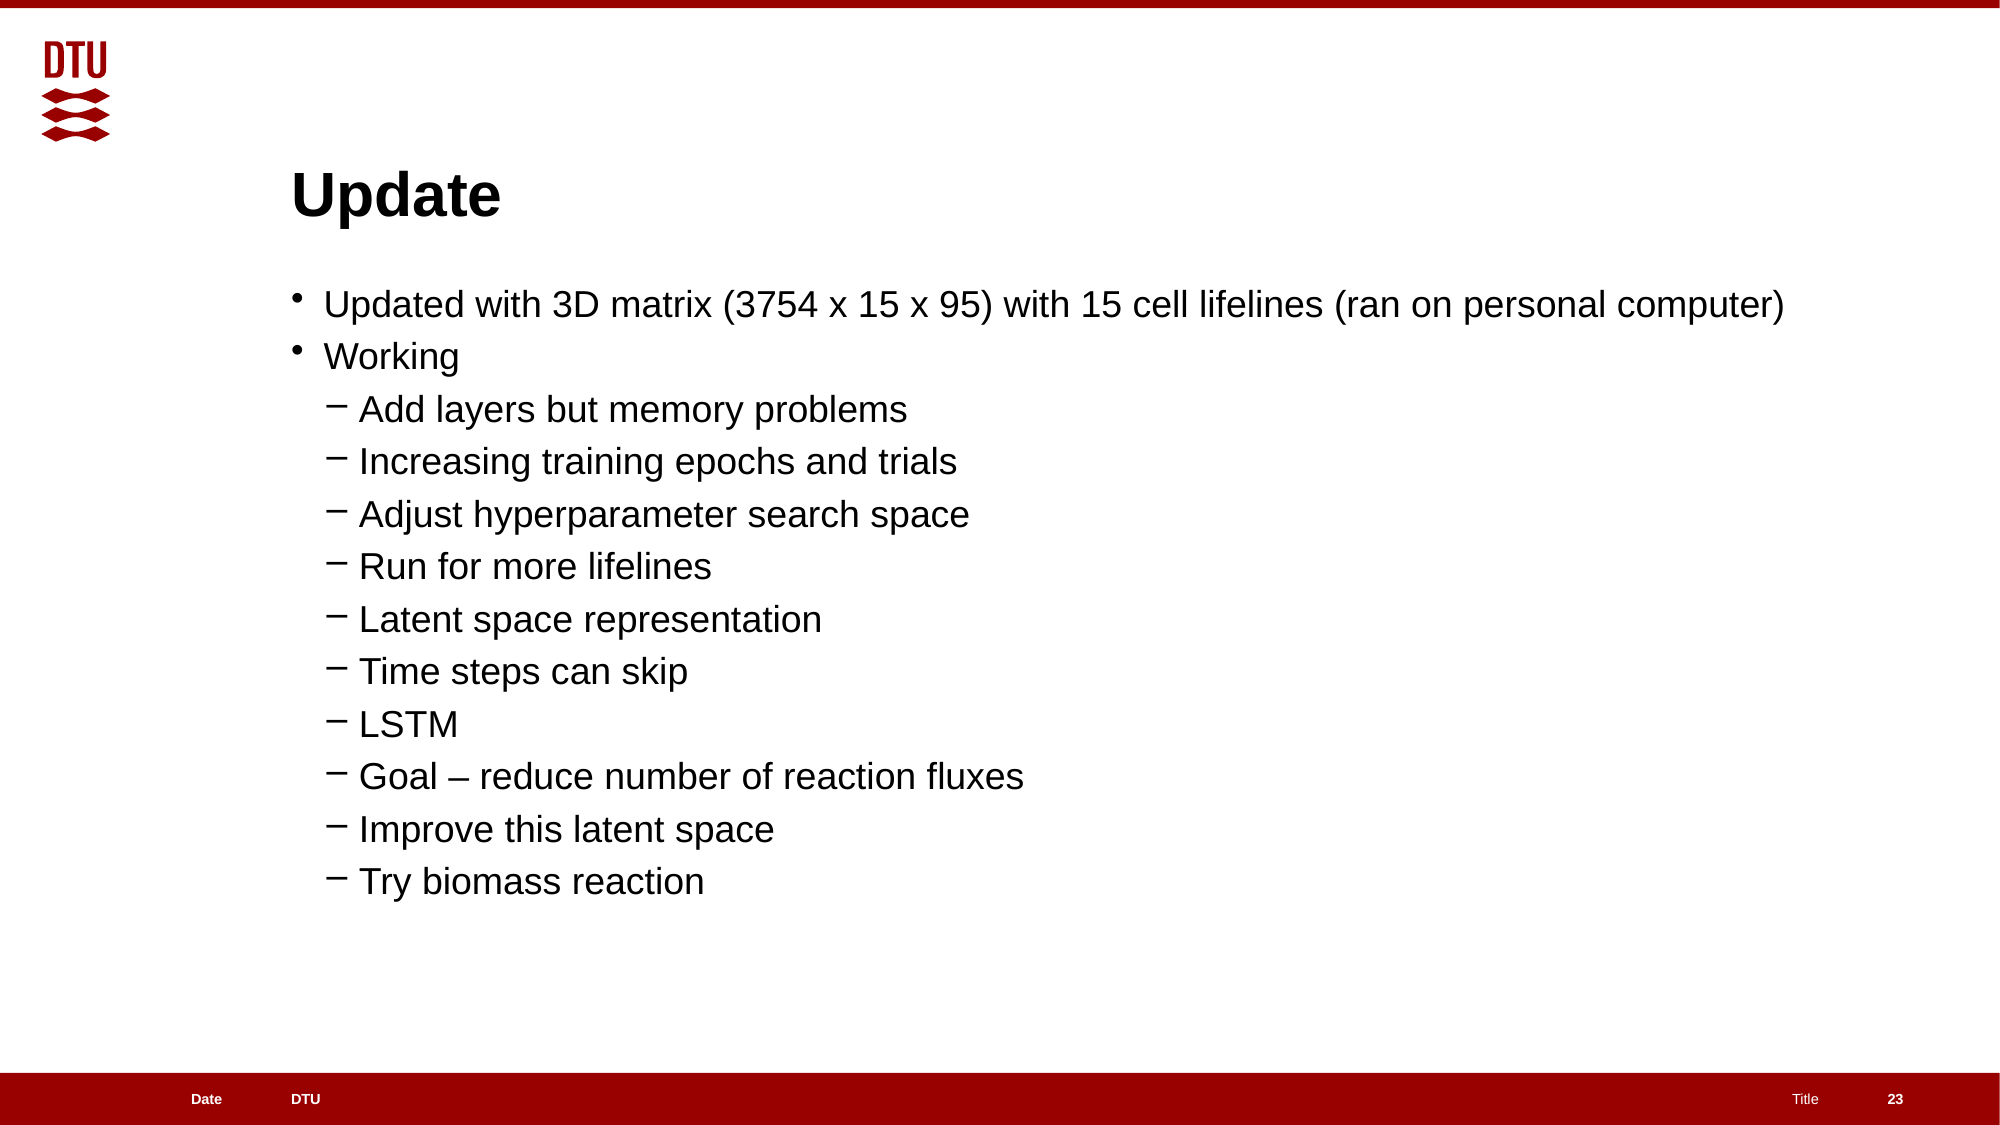

# Update
Updated with 3D matrix (3754 x 15 x 95) with 15 cell lifelines (ran on personal computer)
Working
Add layers but memory problems
Increasing training epochs and trials
Adjust hyperparameter search space
Run for more lifelines
Latent space representation
Time steps can skip
LSTM
Goal – reduce number of reaction fluxes
Improve this latent space
Try biomass reaction

23